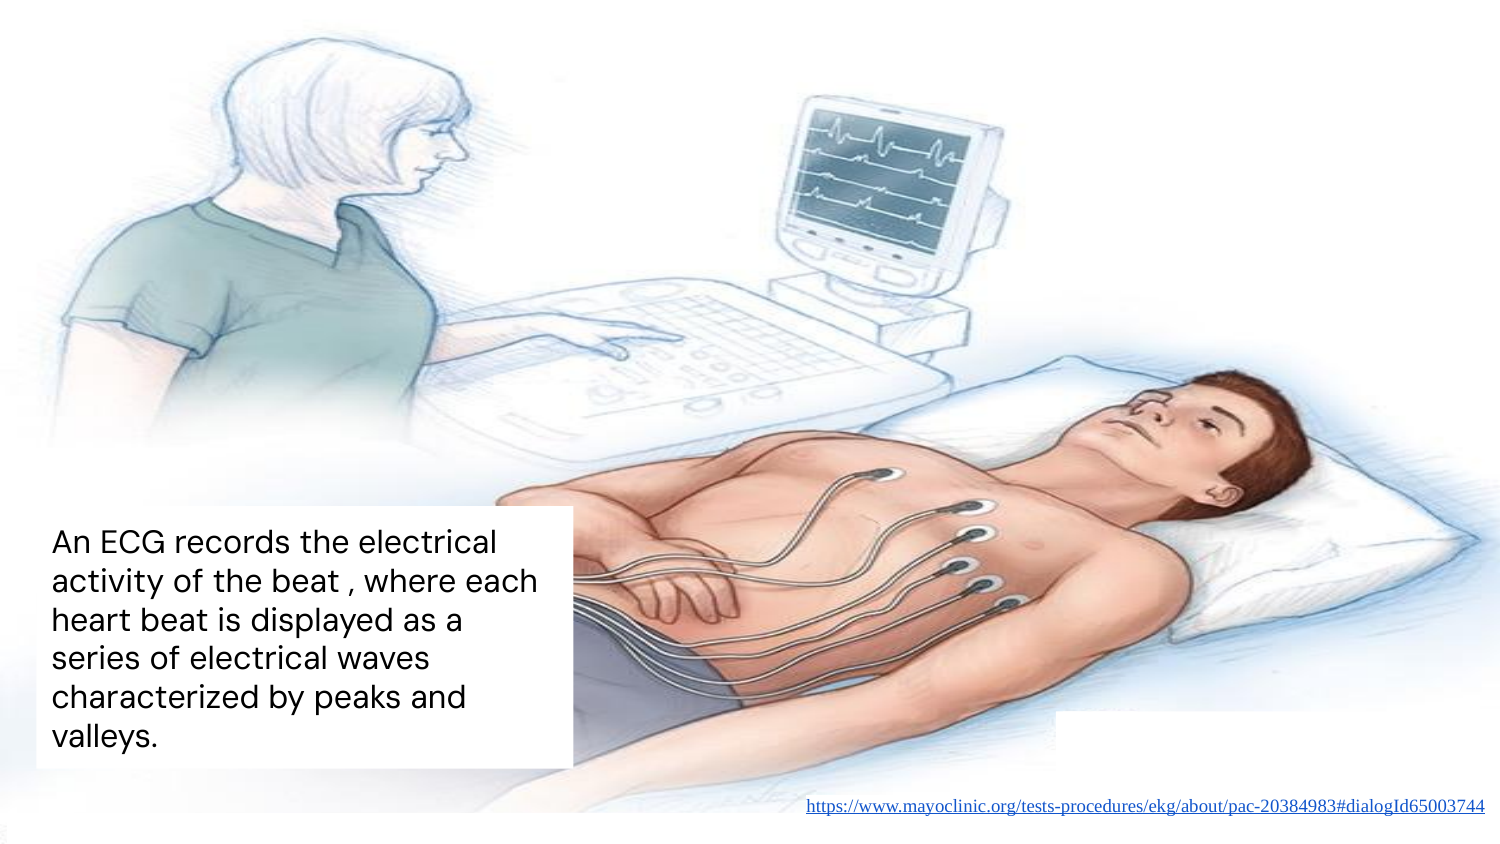

An ECG records the electrical activity of the beat , where each heart beat is displayed as a series of electrical waves characterized by peaks and valleys.

https://www.mayoclinic.org/tests-procedures/ekg/about/pac-20384983#dialogId65003744